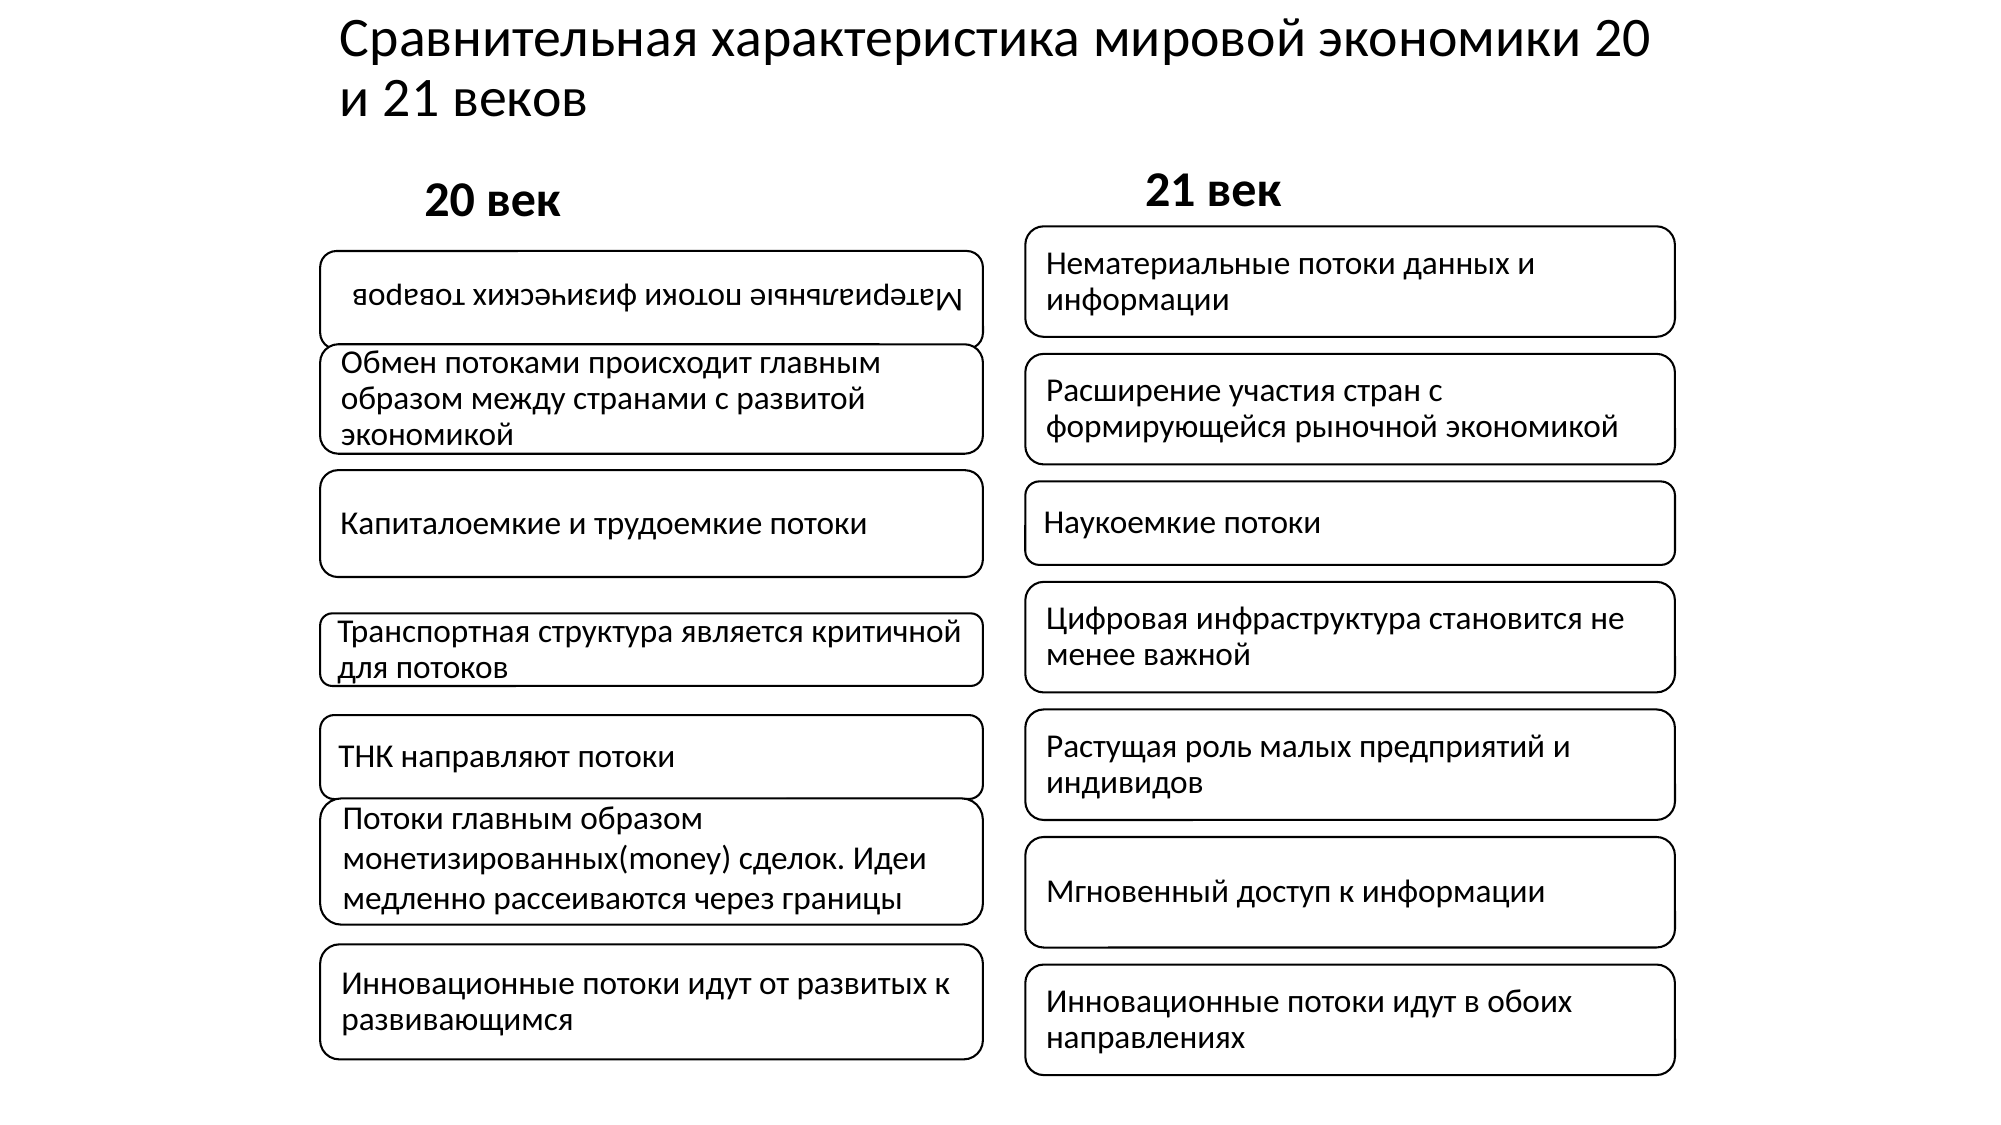

# Сравнительная характеристика мировой экономики 20 и 21 веков
21 век
20 век
Нематериальные потоки данных и информации
Расширение участия стран с формирующейся рыночной экономикой
Наукоемкие потоки
Цифровая инфраструктура становится не менее важной
Растущая роль малых предприятий и индивидов
Мгновенный доступ к информации
Инновационные потоки идут в обоих направлениях
Материальные потоки физических товаров
Обмен потоками происходит главным образом между странами с развитой экономикой
Капиталоемкие и трудоемкие потоки
Транспортная структура является критичной для потоков
ТНК направляют потоки
Потоки главным образом монетизированных(money) сделок. Идеи медленно рассеиваются через границы

Инновационные потоки идут от развитых к развивающимся